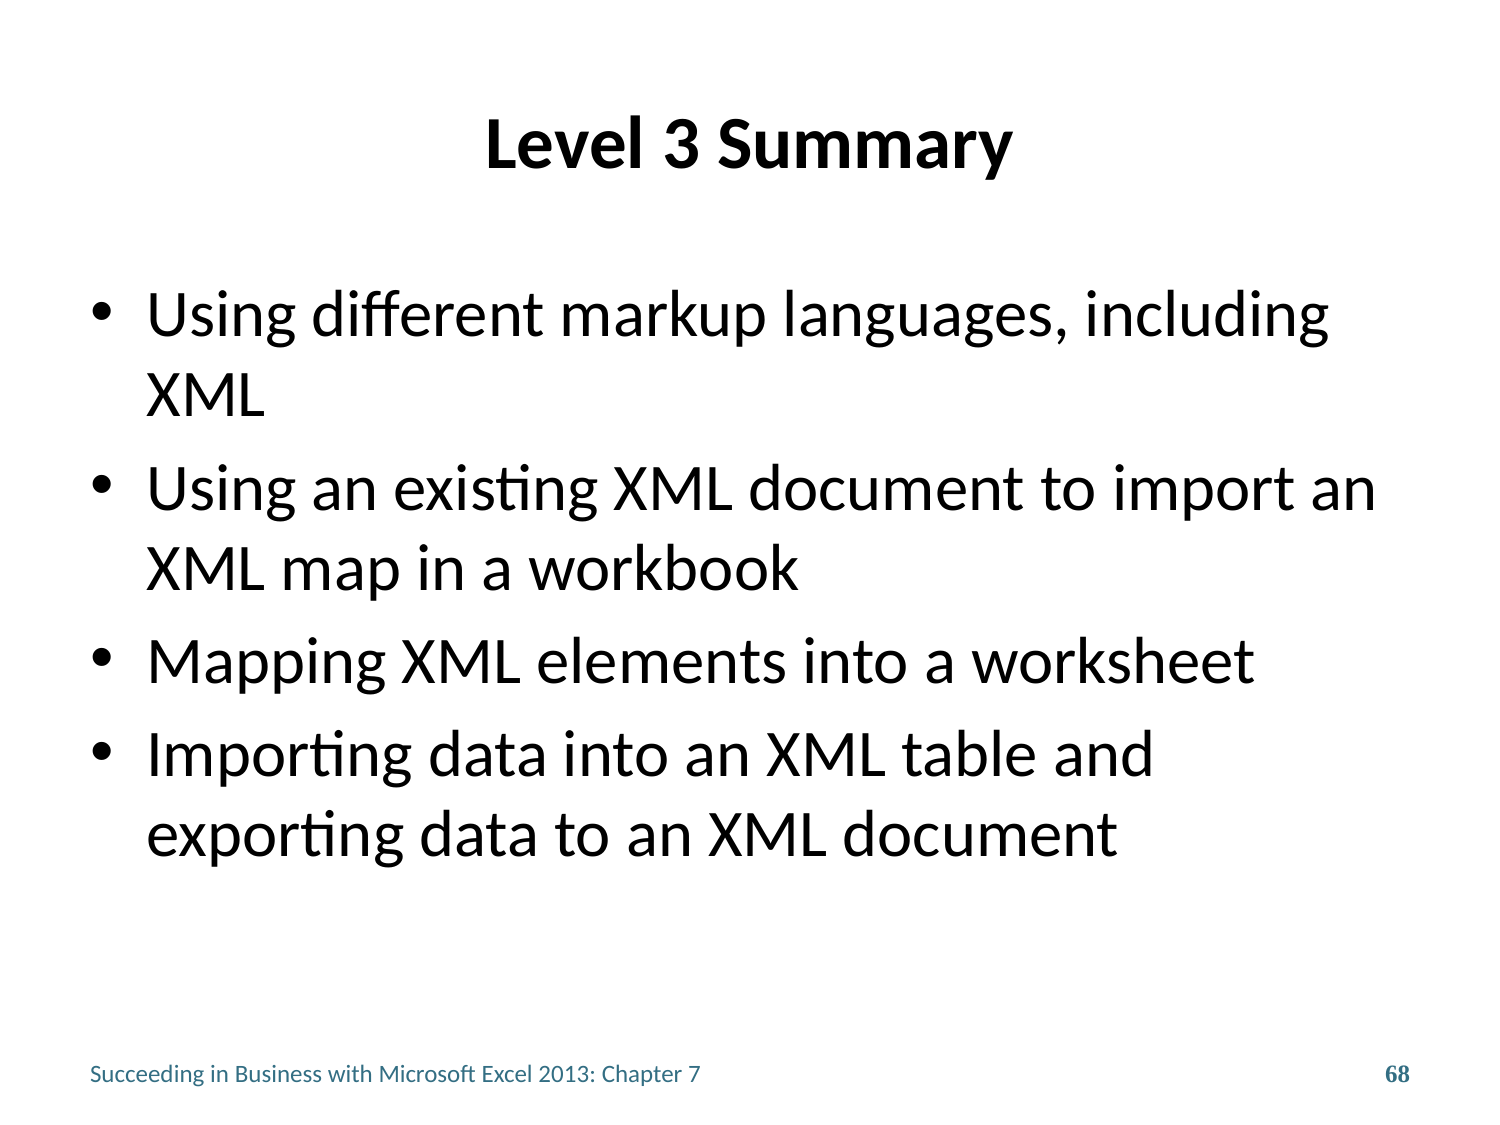

# Level 3 Summary
Using different markup languages, including XML
Using an existing XML document to import an XML map in a workbook
Mapping XML elements into a worksheet
Importing data into an XML table and exporting data to an XML document
Succeeding in Business with Microsoft Excel 2013: Chapter 7
68